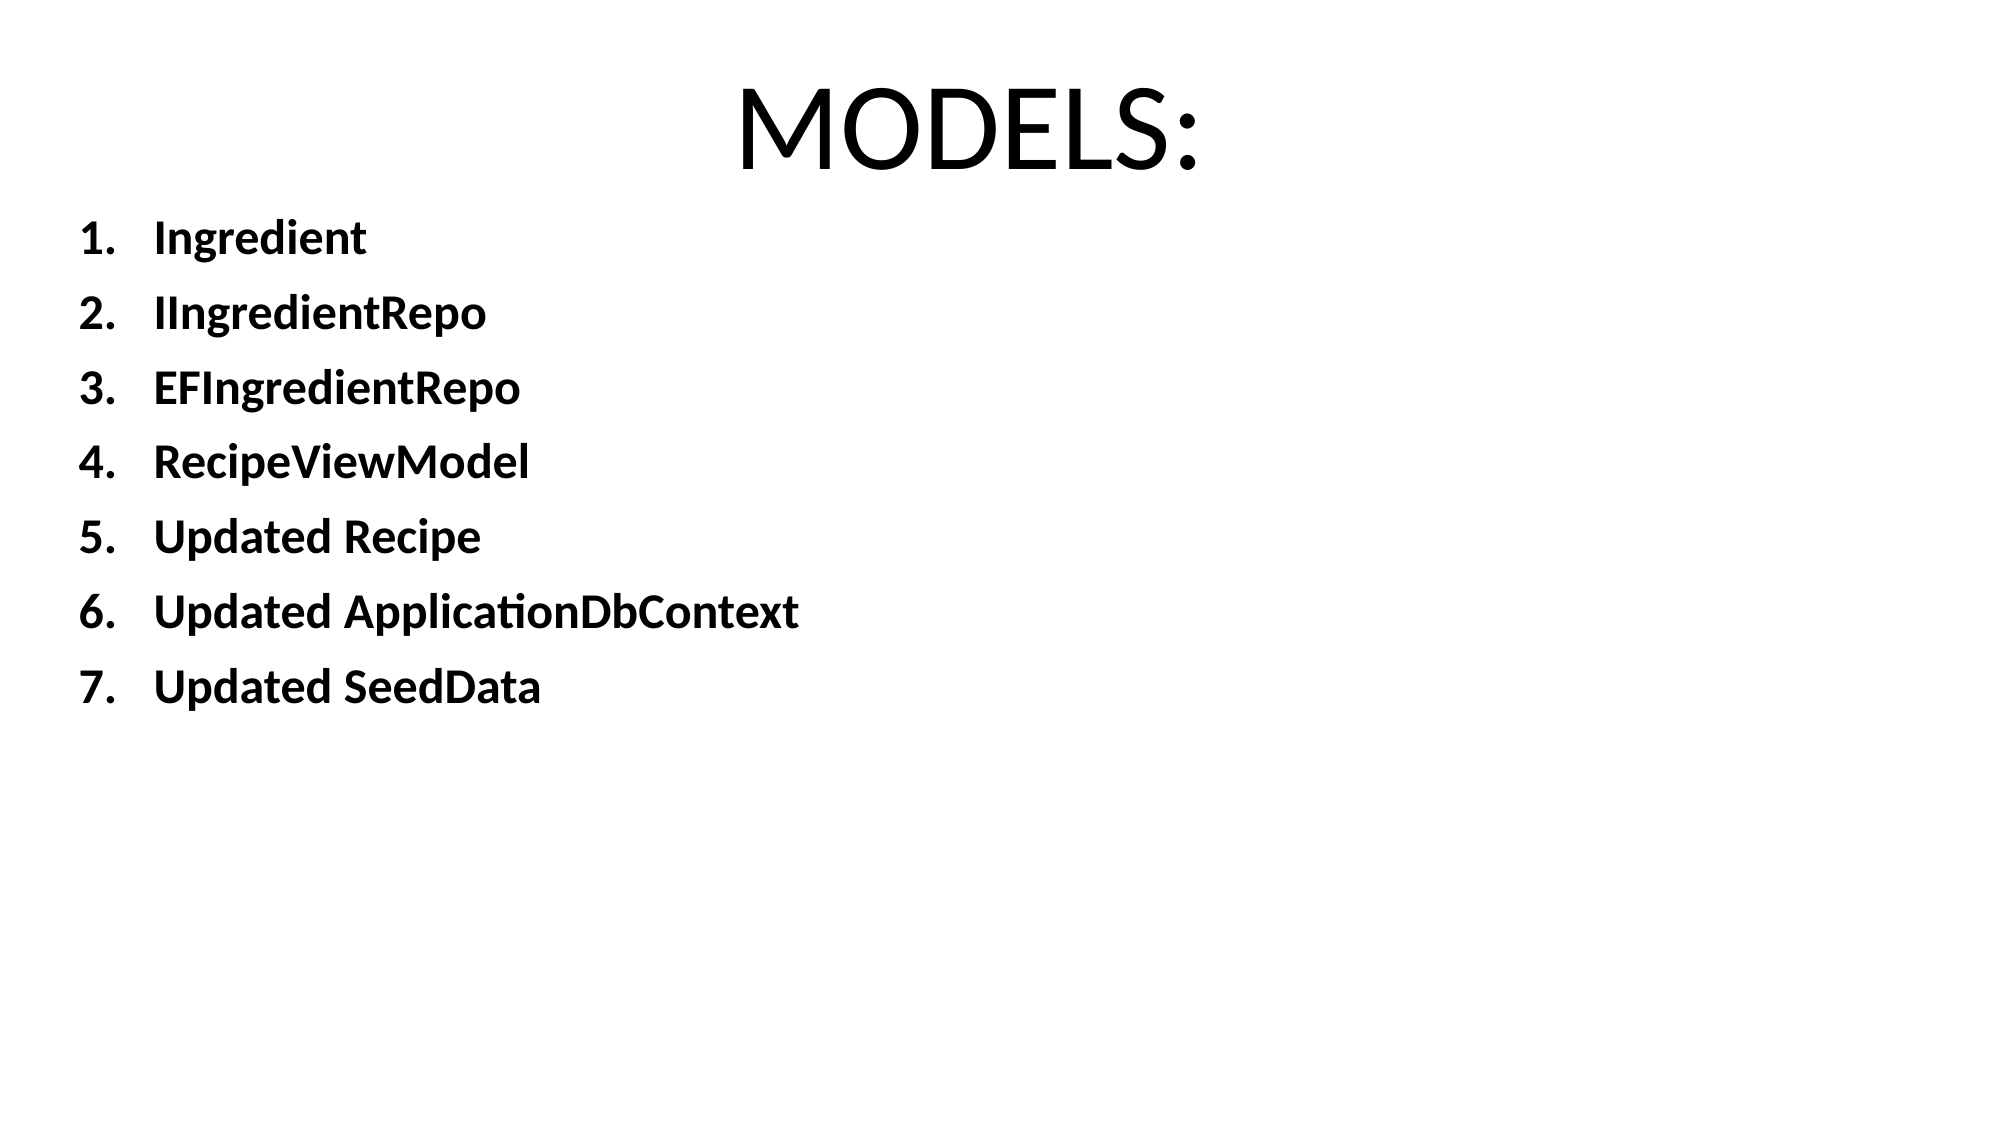

# MODELS:
Ingredient
IIngredientRepo
EFIngredientRepo
RecipeViewModel
Updated Recipe
Updated ApplicationDbContext
Updated SeedData